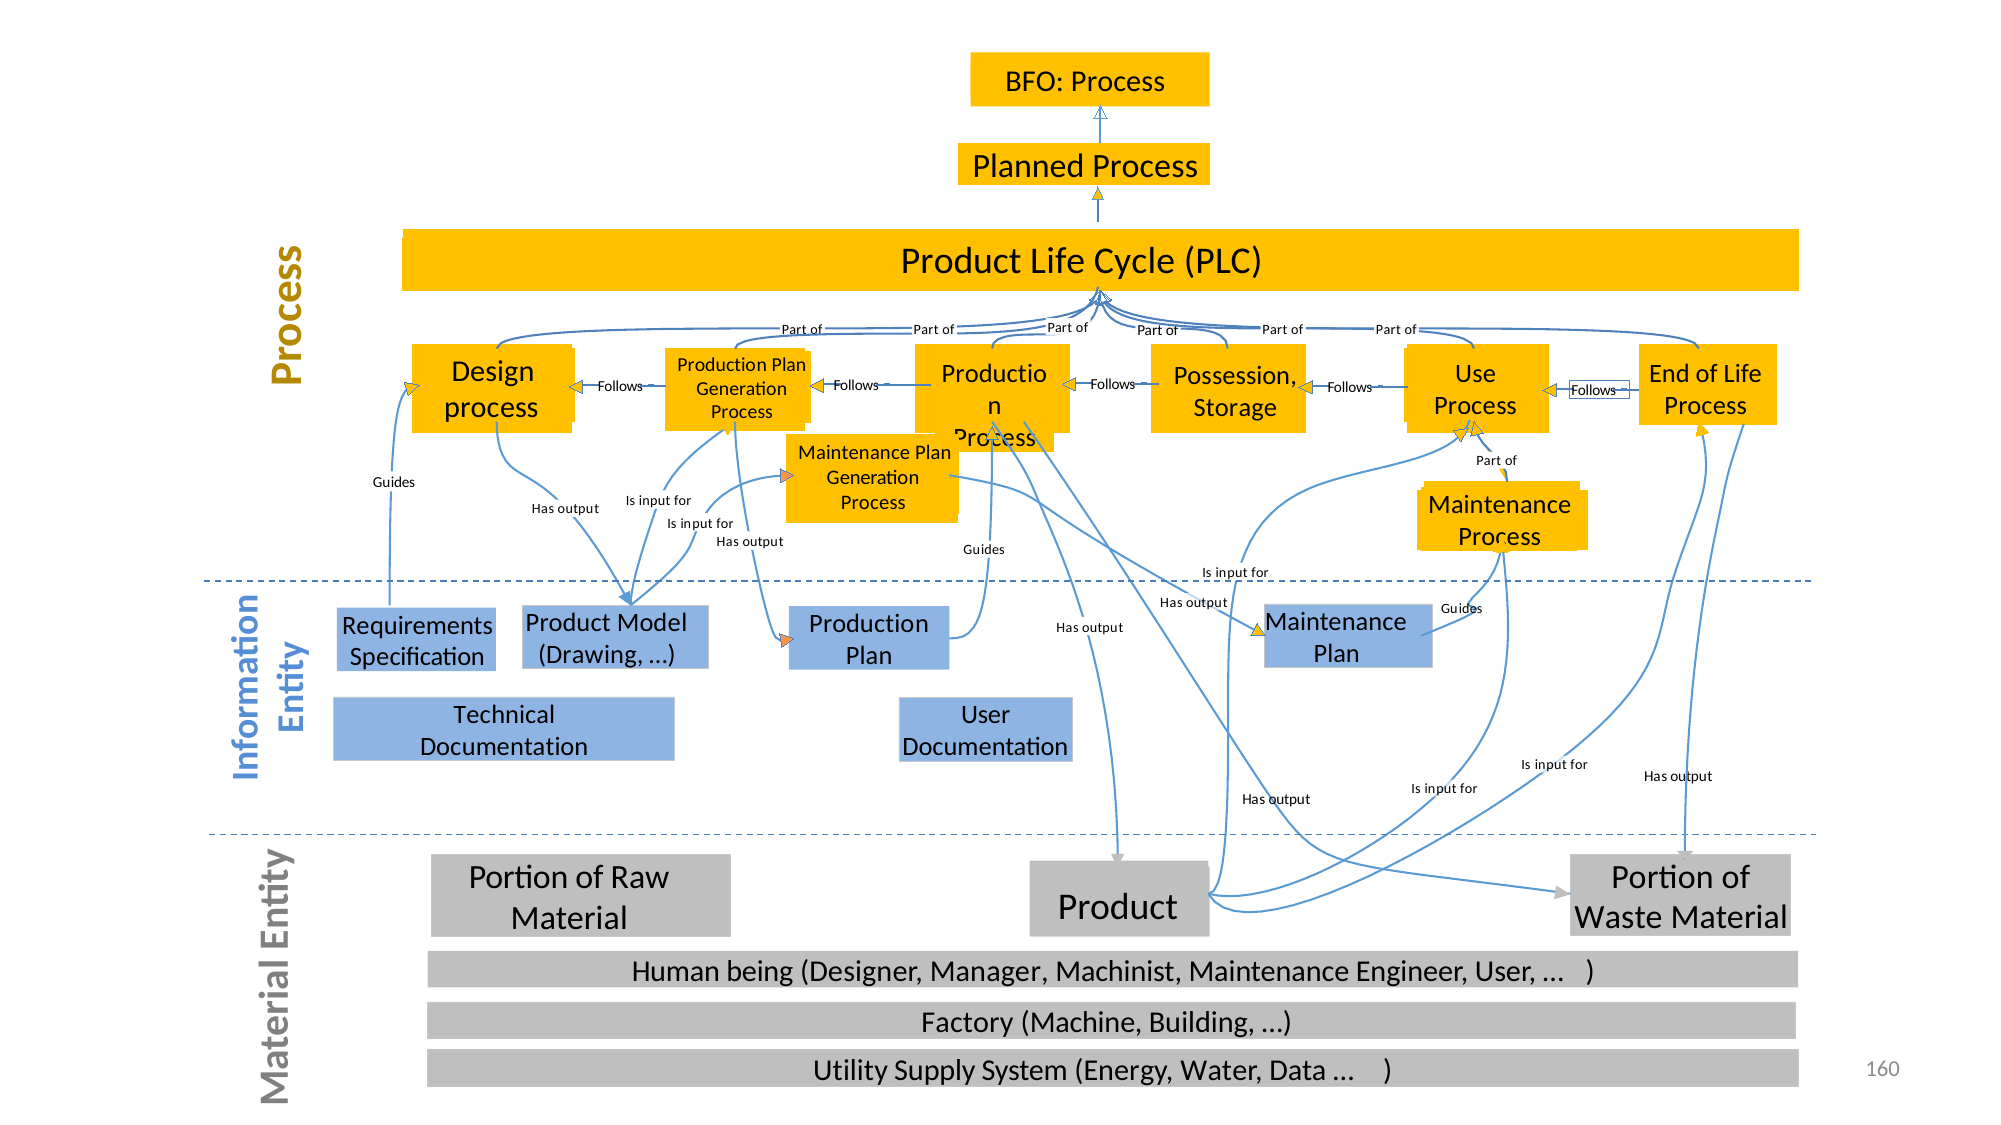

BFO: Process

Planned Process

Product Life Cycle (PLC)

Process

Part of
Part of
Part of
Part of
Part of
Part of

Design
process
Production Plan
Generation Process
Use
Process
End of Life Process
Production
Process
Possession, Storage
Follows
Follows
Follows
Follows

Follows

Maintenance Plan Generation Process
Part of

Guides

Maintenance
Process

Is input for
Has output

Is input for

Has output

Guides

Is input for

Has output
Guides
Maintenance Plan
Product Model (Drawing, …)
Production Plan
Requirements Specification

Has output

Information
Entity
Technical
Documentation
User Documentation
Is input for
Has output
Is input for
Has output

Portion of Waste Material
Portion of Raw Material

Product

Material Entity
Human being (Designer, Manager, Machinist, Maintenance Engineer, User, …  )
Factory (Machine, Building, …)
160
Utility Supply System (Energy, Water, Data …   )